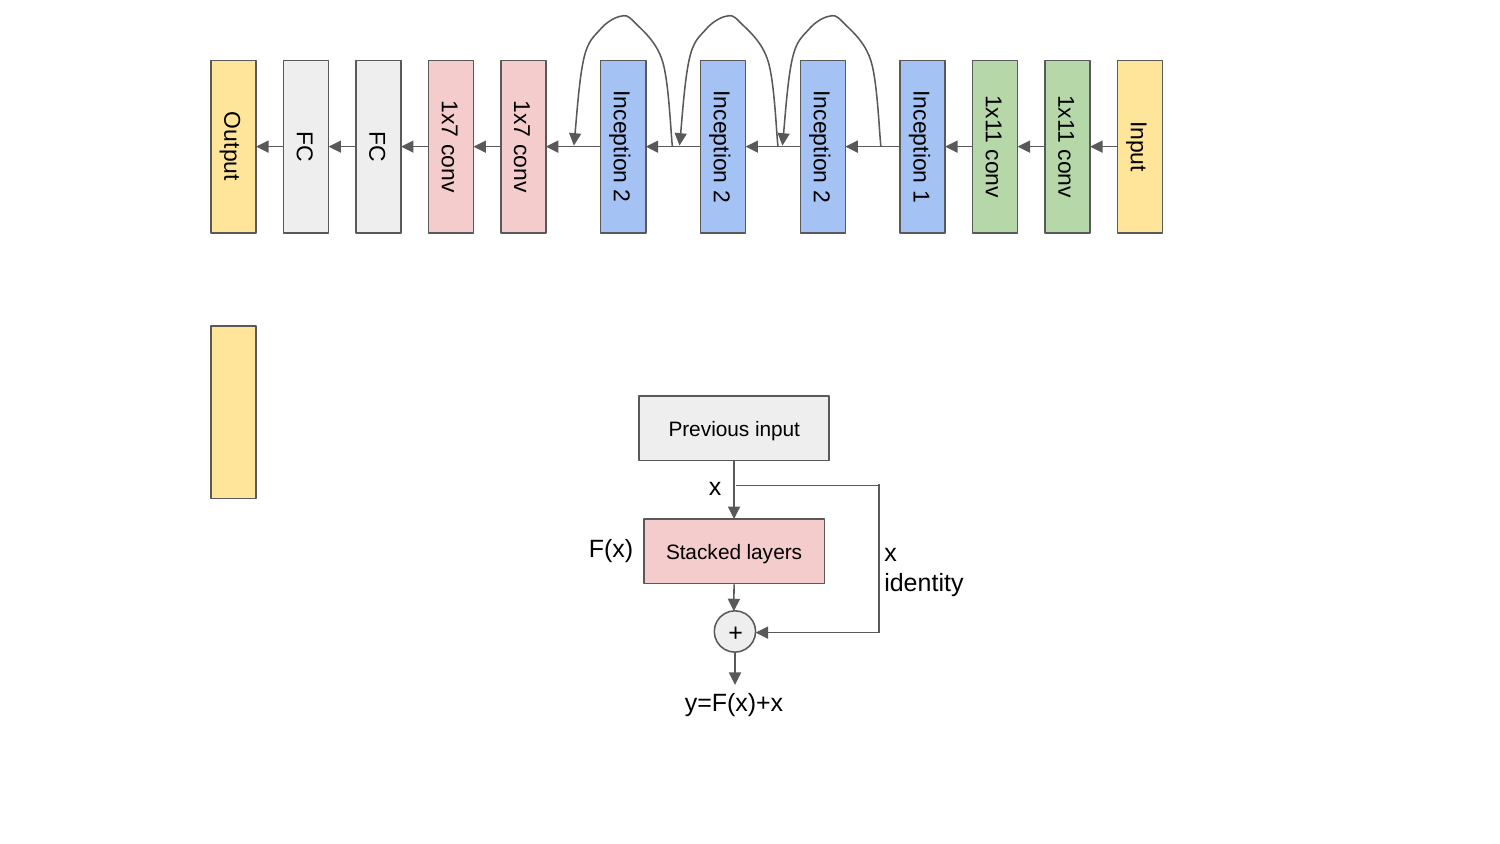

Inception 2
Inception 2
Inception 2
Inception 1
Output
FC
FC
1x7 conv
1x7 conv
1x11 conv
1x11 conv
Input

Previous input
x
F(x)
Stacked layers
x
identity
+

y=F(x)+x